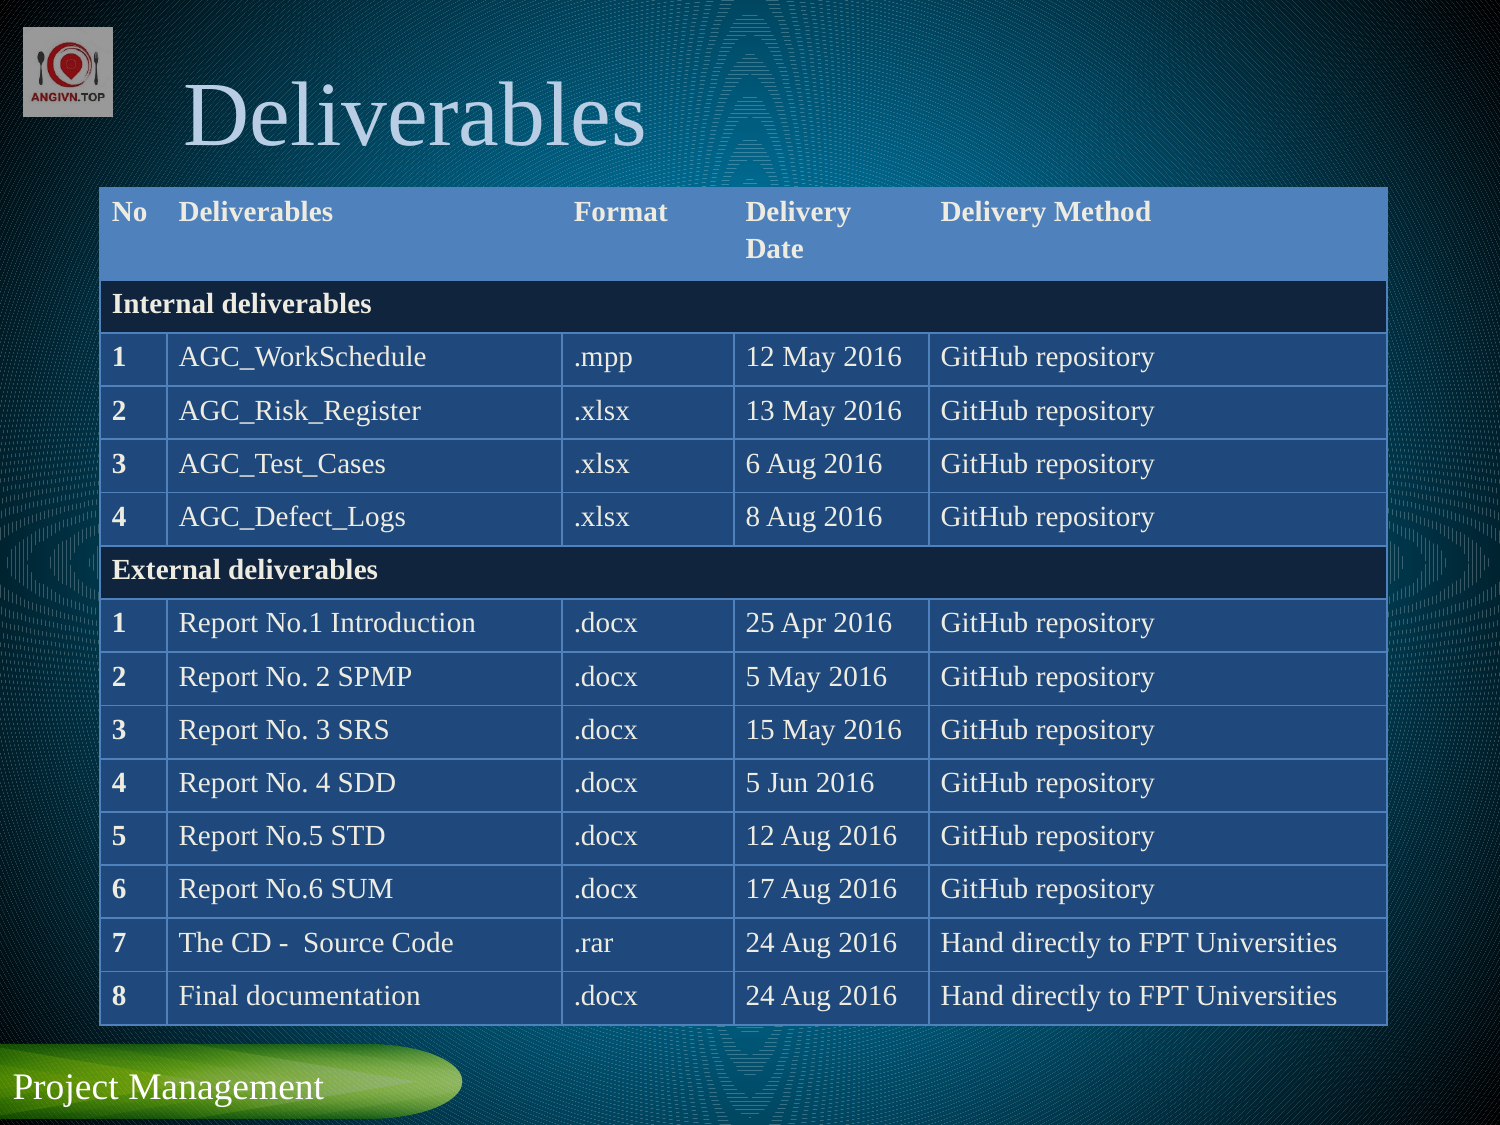

# Deliverables
| No | Deliverables | Format | Delivery Date | Delivery Method |
| --- | --- | --- | --- | --- |
| Internal deliverables |  |  |  |  |
| 1 | AGC\_WorkSchedule | .mpp | 12 May 2016 | GitHub repository |
| 2 | AGC\_Risk\_Register | .xlsx | 13 May 2016 | GitHub repository |
| 3 | AGC\_Test\_Cases | .xlsx | 6 Aug 2016 | GitHub repository |
| 4 | AGC\_Defect\_Logs | .xlsx | 8 Aug 2016 | GitHub repository |
| External deliverables |  |  |  |  |
| 1 | Report No.1 Introduction | .docx | 25 Apr 2016 | GitHub repository |
| 2 | Report No. 2 SPMP | .docx | 5 May 2016 | GitHub repository |
| 3 | Report No. 3 SRS | .docx | 15 May 2016 | GitHub repository |
| 4 | Report No. 4 SDD | .docx | 5 Jun 2016 | GitHub repository |
| 5 | Report No.5 STD | .docx | 12 Aug 2016 | GitHub repository |
| 6 | Report No.6 SUM | .docx | 17 Aug 2016 | GitHub repository |
| 7 | The CD - Source Code | .rar | 24 Aug 2016 | Hand directly to FPT Universities |
| 8 | Final documentation | .docx | 24 Aug 2016 | Hand directly to FPT Universities |
Project Management